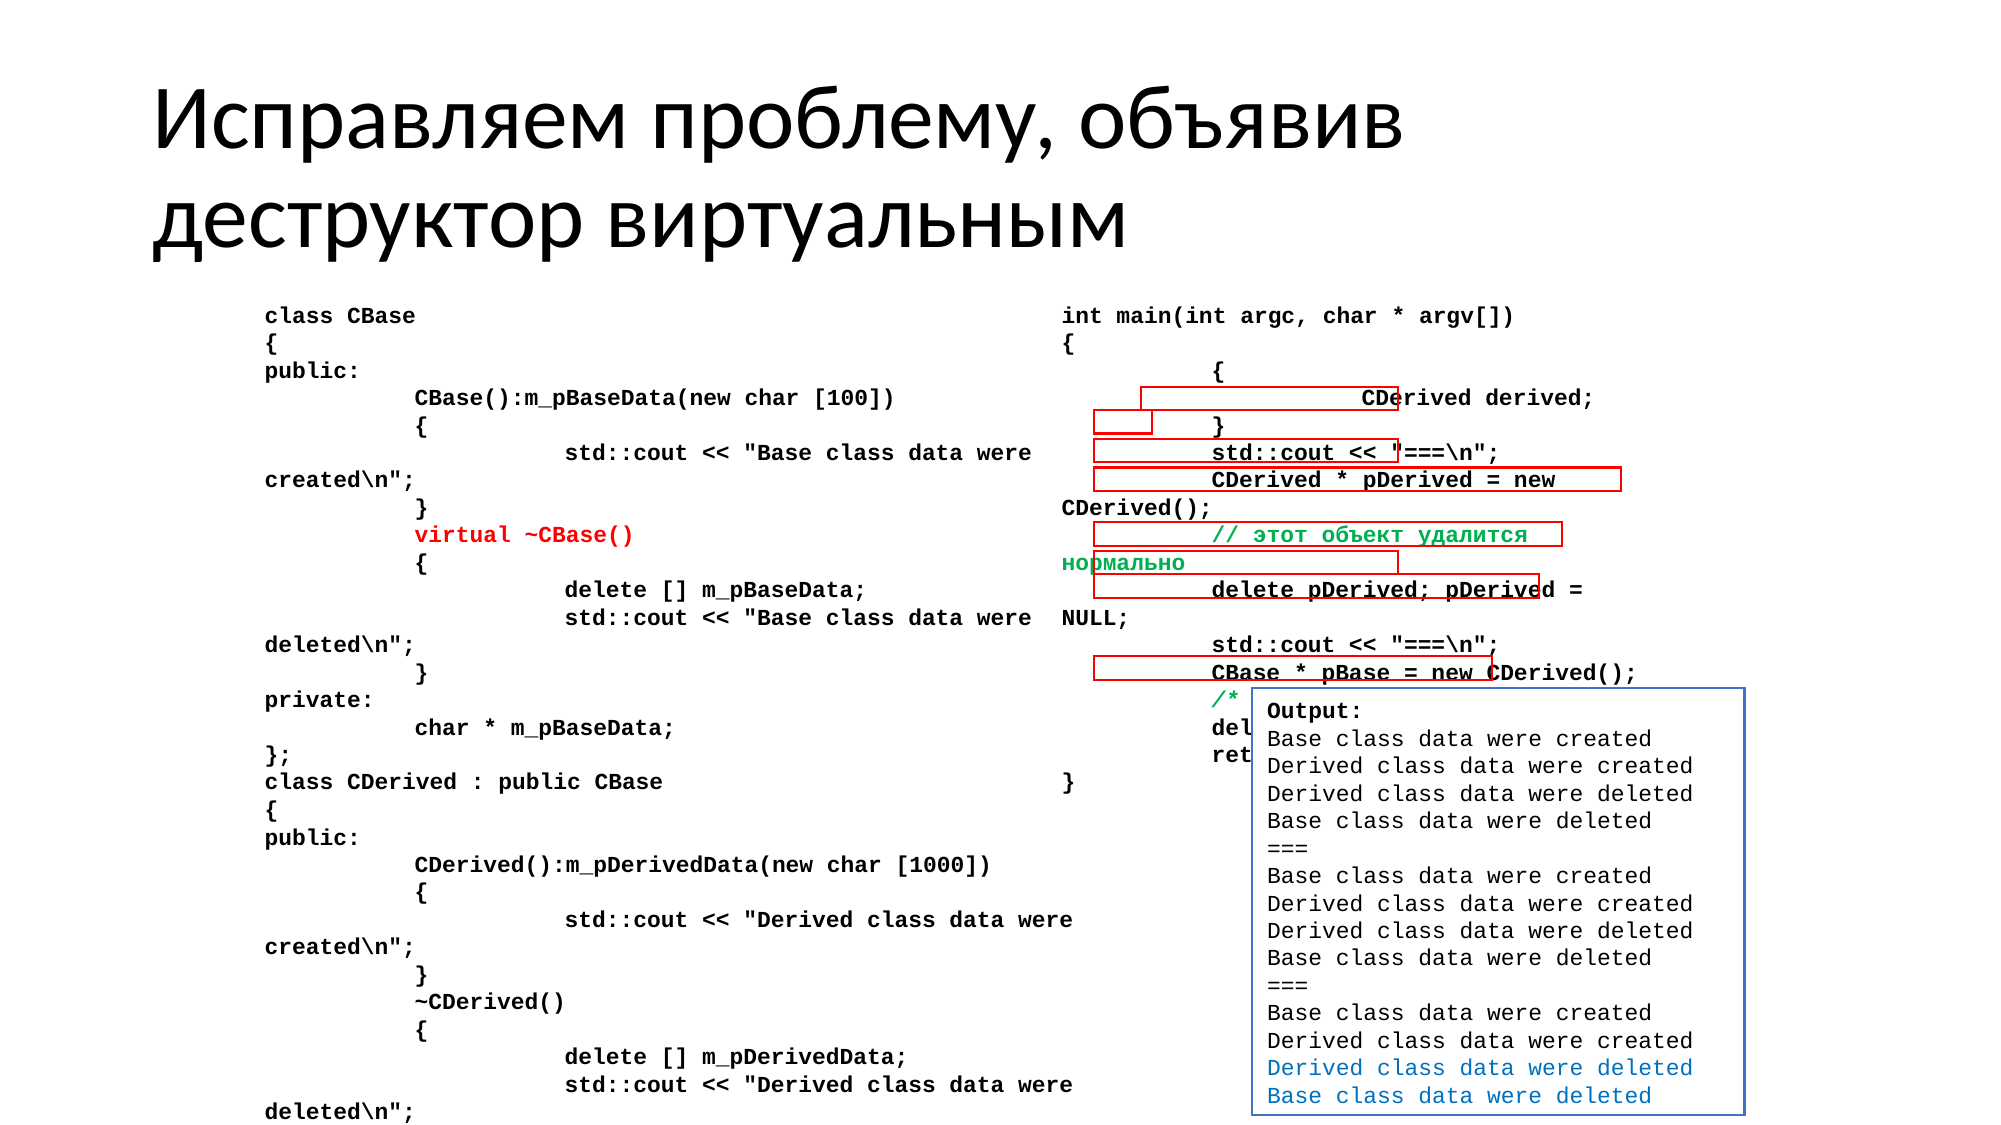

# Исправляем проблему, объявив деструктор виртуальным
int main(int argc, char * argv[])
{
	{
		CDerived derived;
	}
	std::cout << "===\n";
	CDerived * pDerived = new CDerived();
	// этот объект удалится нормально
	delete pDerived; pDerived = NULL;
	std::cout << "===\n";
	CBase * pBase = new CDerived();
	/* теперь все хорошо*/
	delete pBase; pBase = NULL;
	return 0;
}
class CBase
{
public:
	CBase():m_pBaseData(new char [100])
	{
		std::cout << "Base class data were created\n";
	}
	virtual ~CBase()
	{
		delete [] m_pBaseData;
		std::cout << "Base class data were deleted\n";
	}
private:
	char * m_pBaseData;
};
class CDerived : public CBase
{
public:
	CDerived():m_pDerivedData(new char [1000])
	{
		std::cout << "Derived class data were created\n";
	}
	~CDerived()
	{
		delete [] m_pDerivedData;
		std::cout << "Derived class data were deleted\n";
	}
private:
	char * m_pDerivedData;
};

Output:
Base class data were created
Derived class data were created
Derived class data were deleted
Base class data were deleted
===
Base class data were created
Derived class data were created
Derived class data were deleted
Base class data were deleted
===
Base class data were created
Derived class data were created
Derived class data were deleted
Base class data were deleted